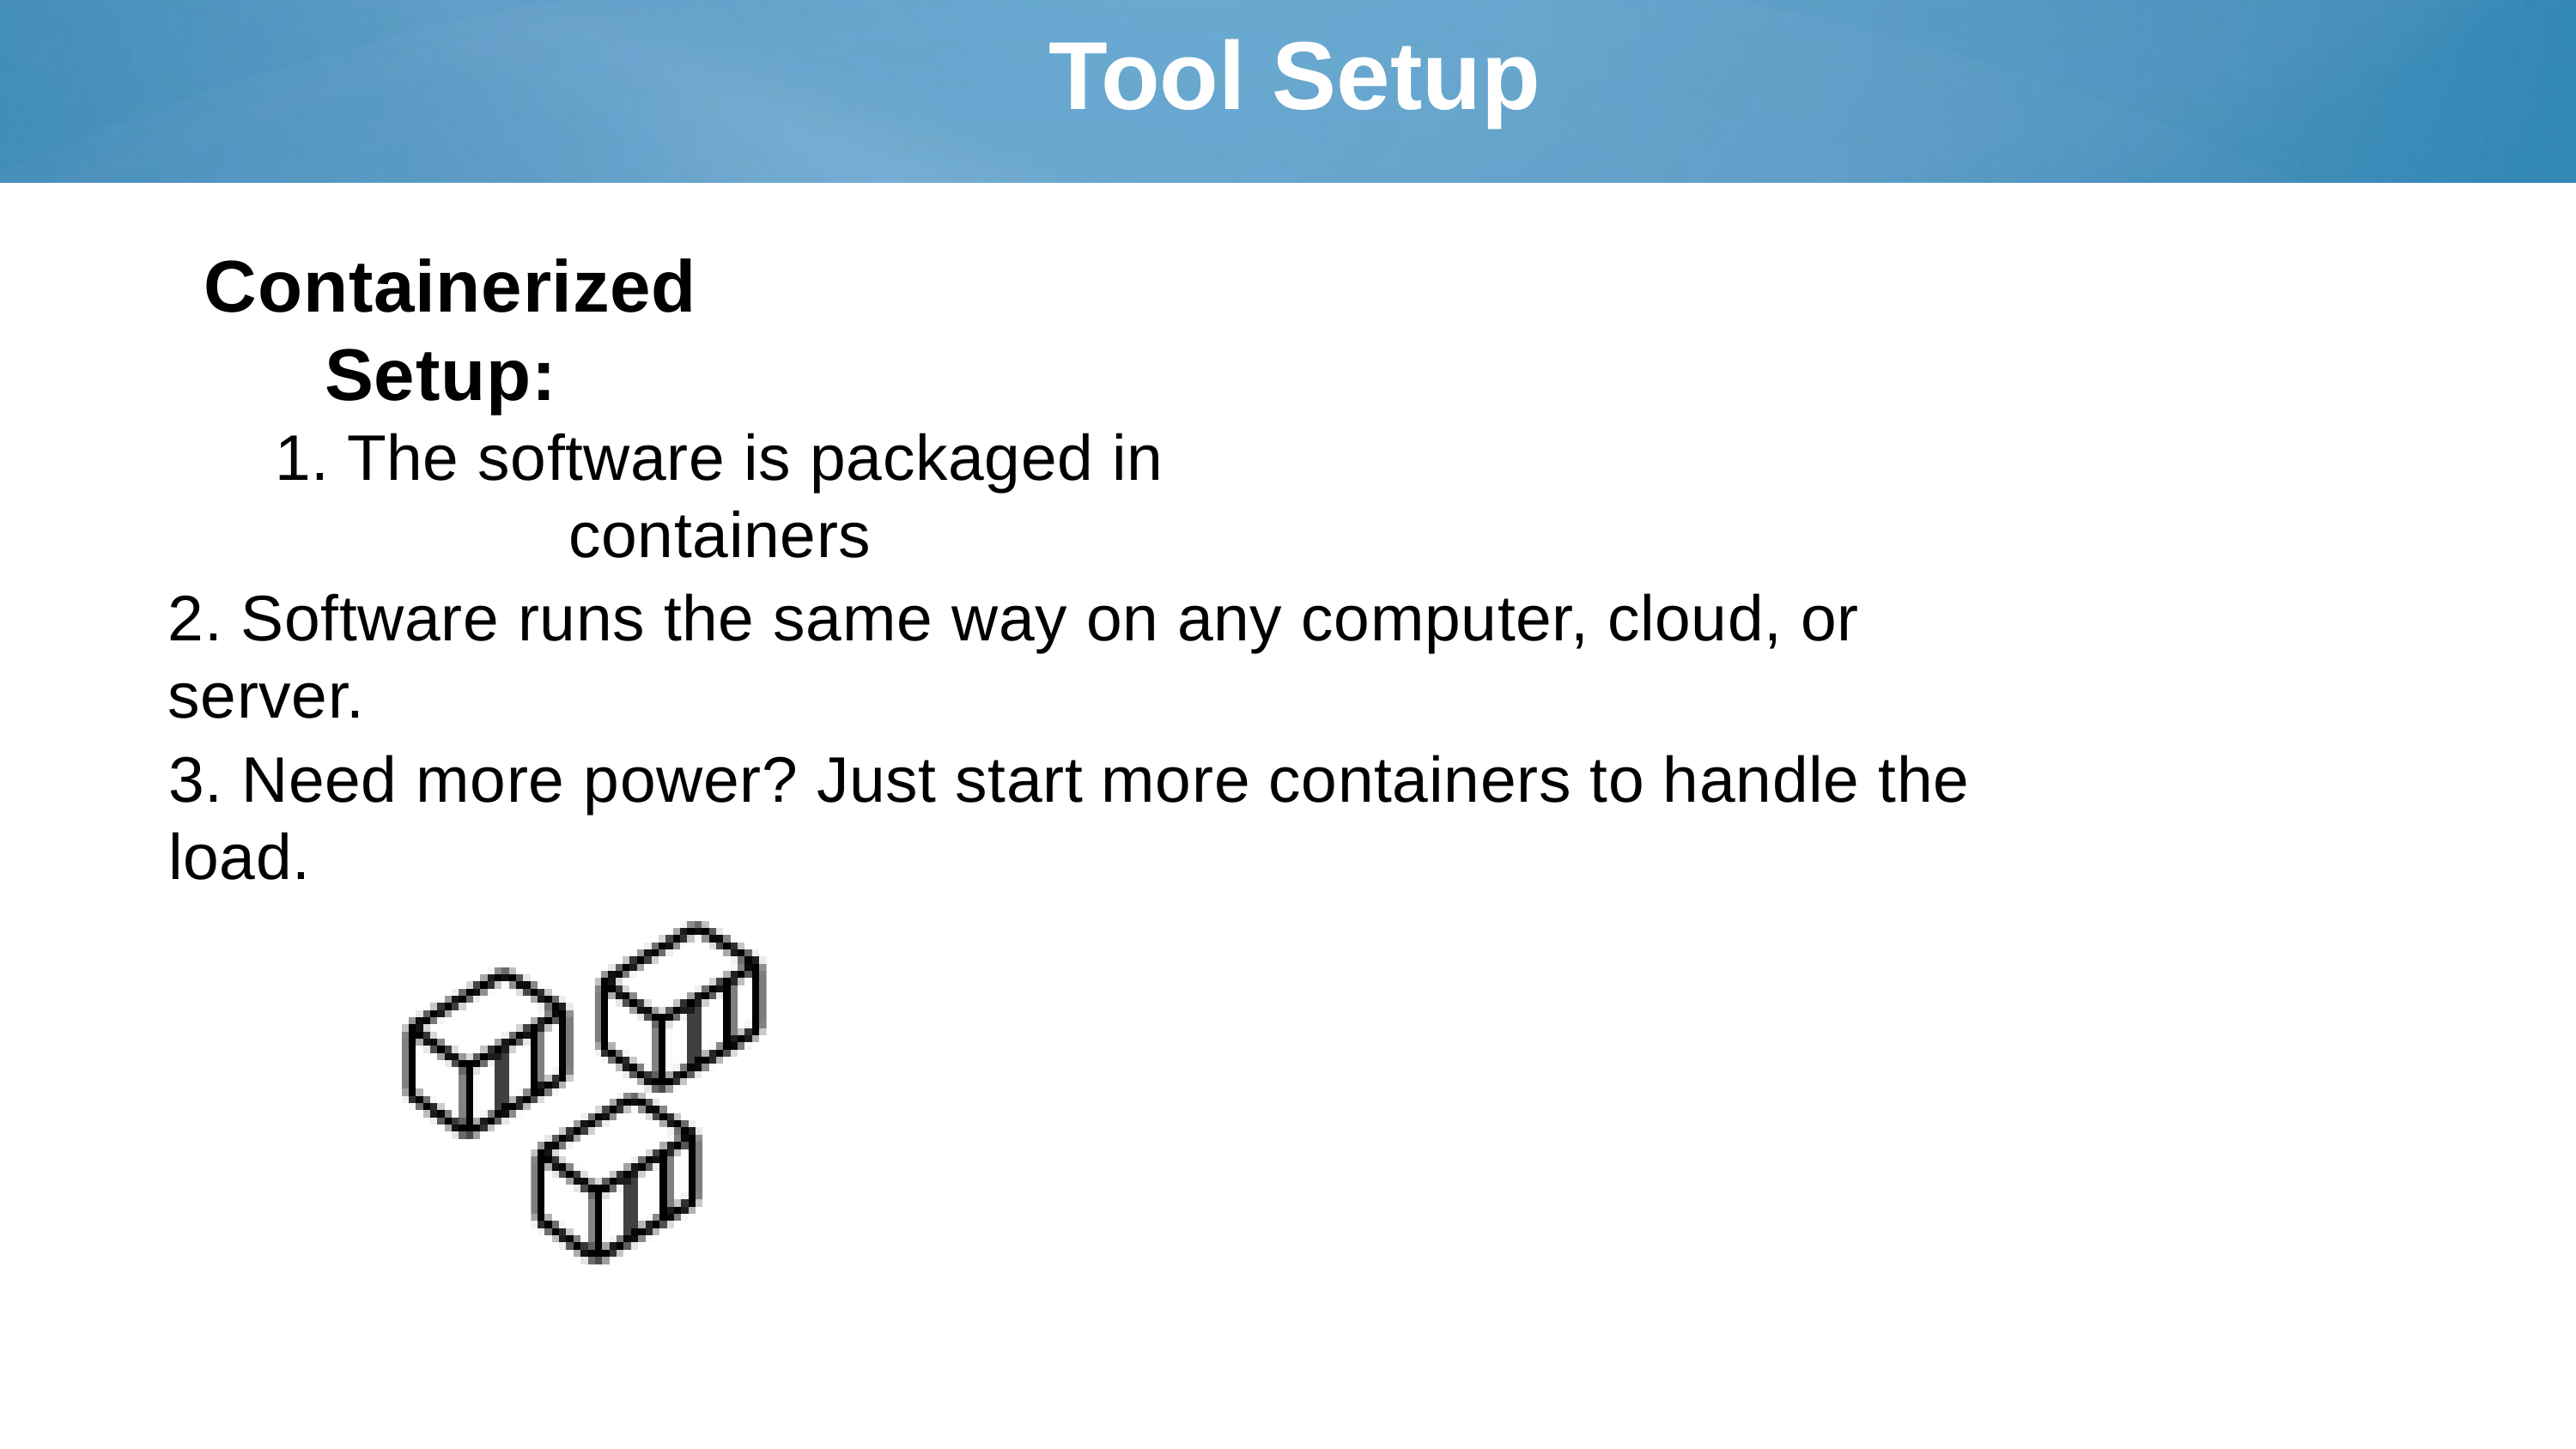

Tool Setup
 Containerized Setup:
1. The software is packaged in containers
2. Software runs the same way on any computer, cloud, or server.
3. Need more power? Just start more containers to handle the load.